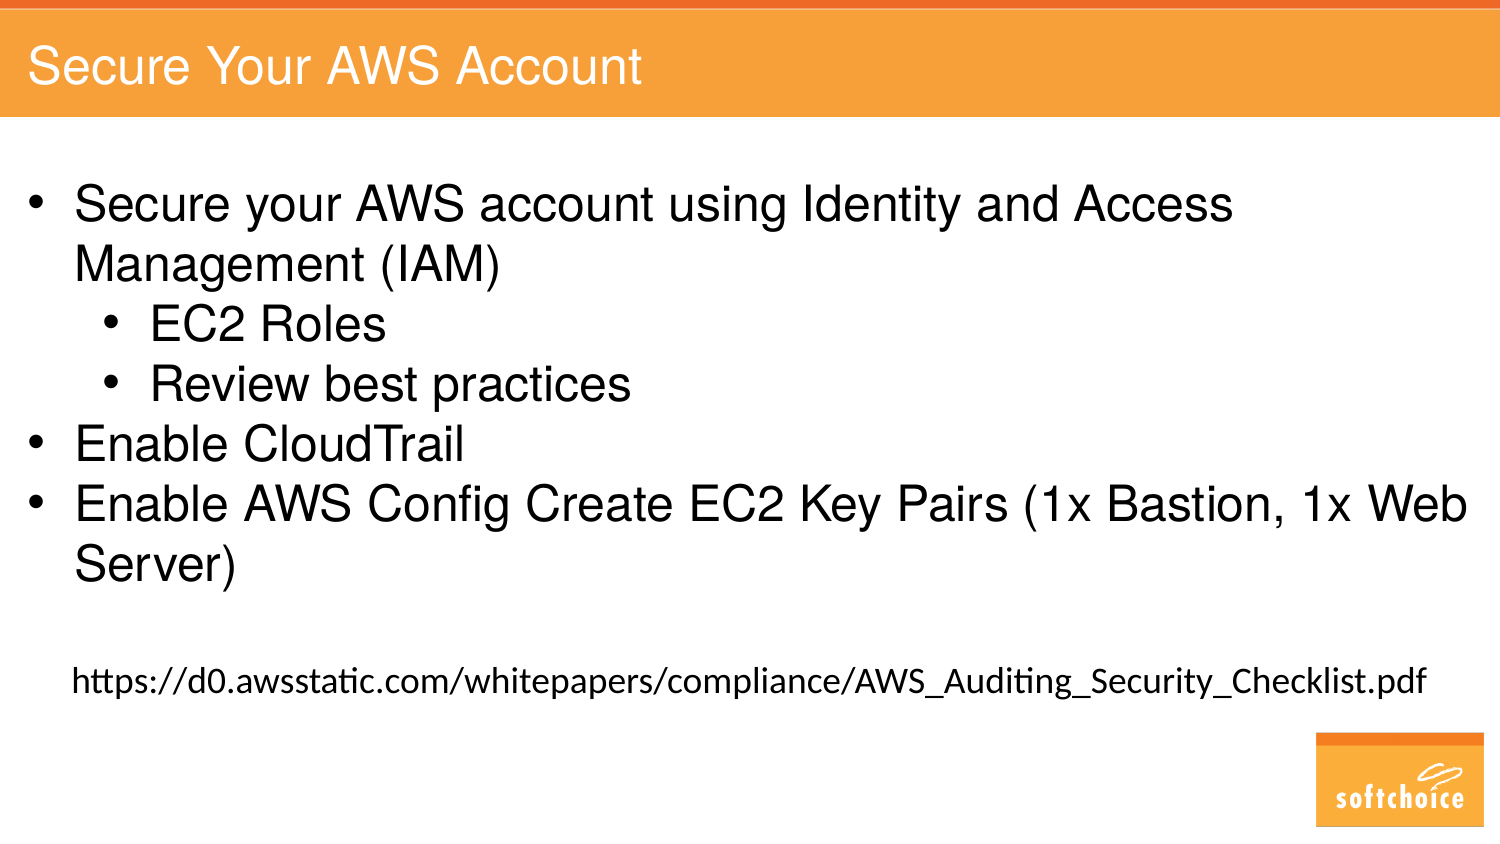

# Secure Your AWS Account
Secure your AWS account using Identity and Access Management (IAM)
EC2 Roles
Review best practices
Enable CloudTrail
Enable AWS Config Create EC2 Key Pairs (1x Bastion, 1x Web Server)
https://d0.awsstatic.com/whitepapers/compliance/AWS_Auditing_Security_Checklist.pdf